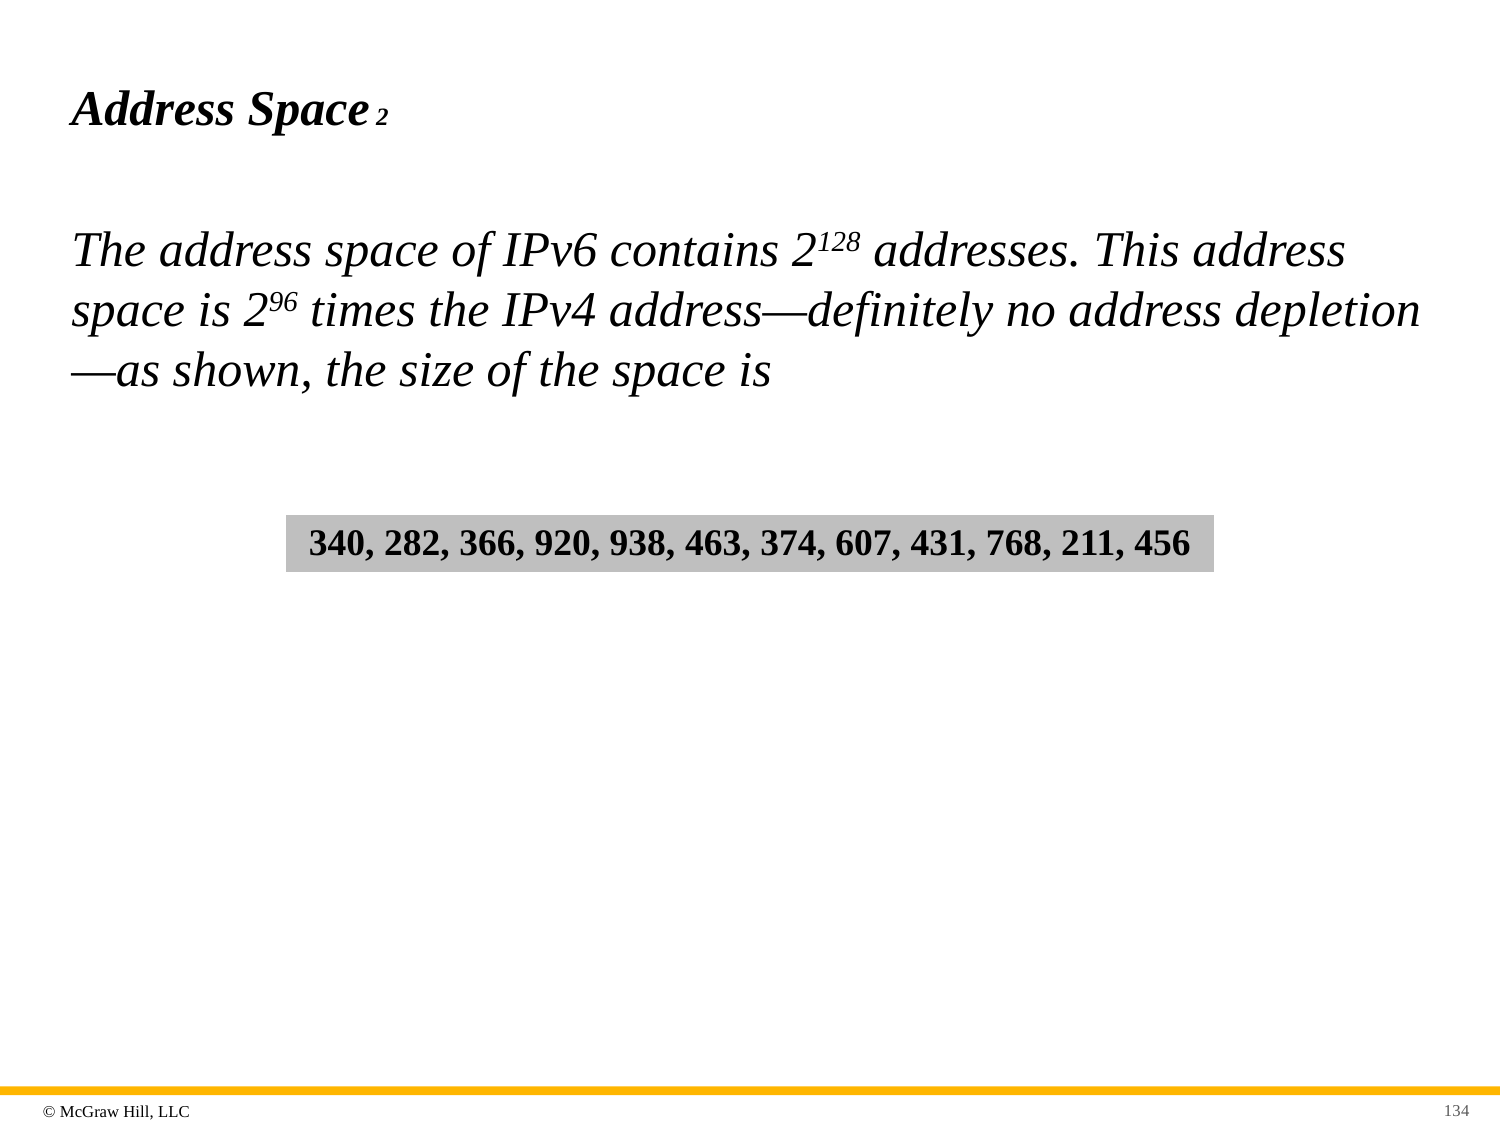

# Address Space 2
The address space of IPv6 contains 2128 addresses. This address space is 296 times the IPv4 address—definitely no address depletion—as shown, the size of the space is
| 340, 282, 366, 920, 938, 463, 374, 607, 431, 768, 211, 456 |
| --- |
134